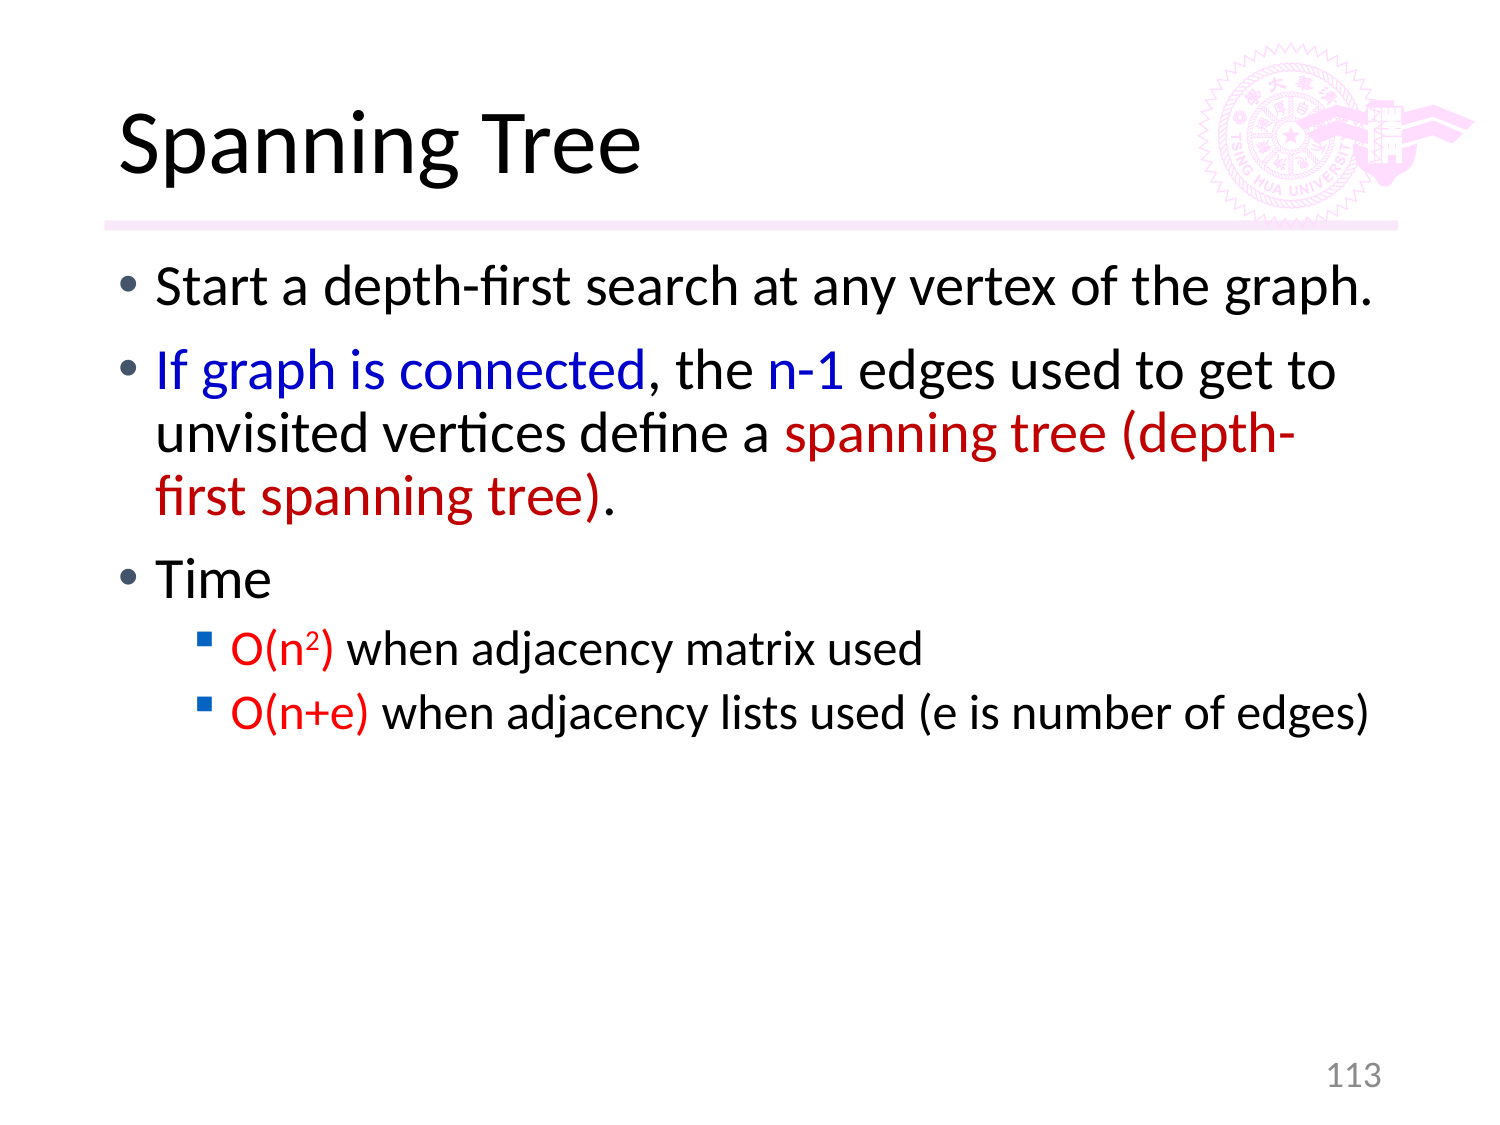

# Spanning Tree
Start a depth-first search at any vertex of the graph.
If graph is connected, the n-1 edges used to get to unvisited vertices define a spanning tree (depth-first spanning tree).
Time
O(n2) when adjacency matrix used
O(n+e) when adjacency lists used (e is number of edges)

113